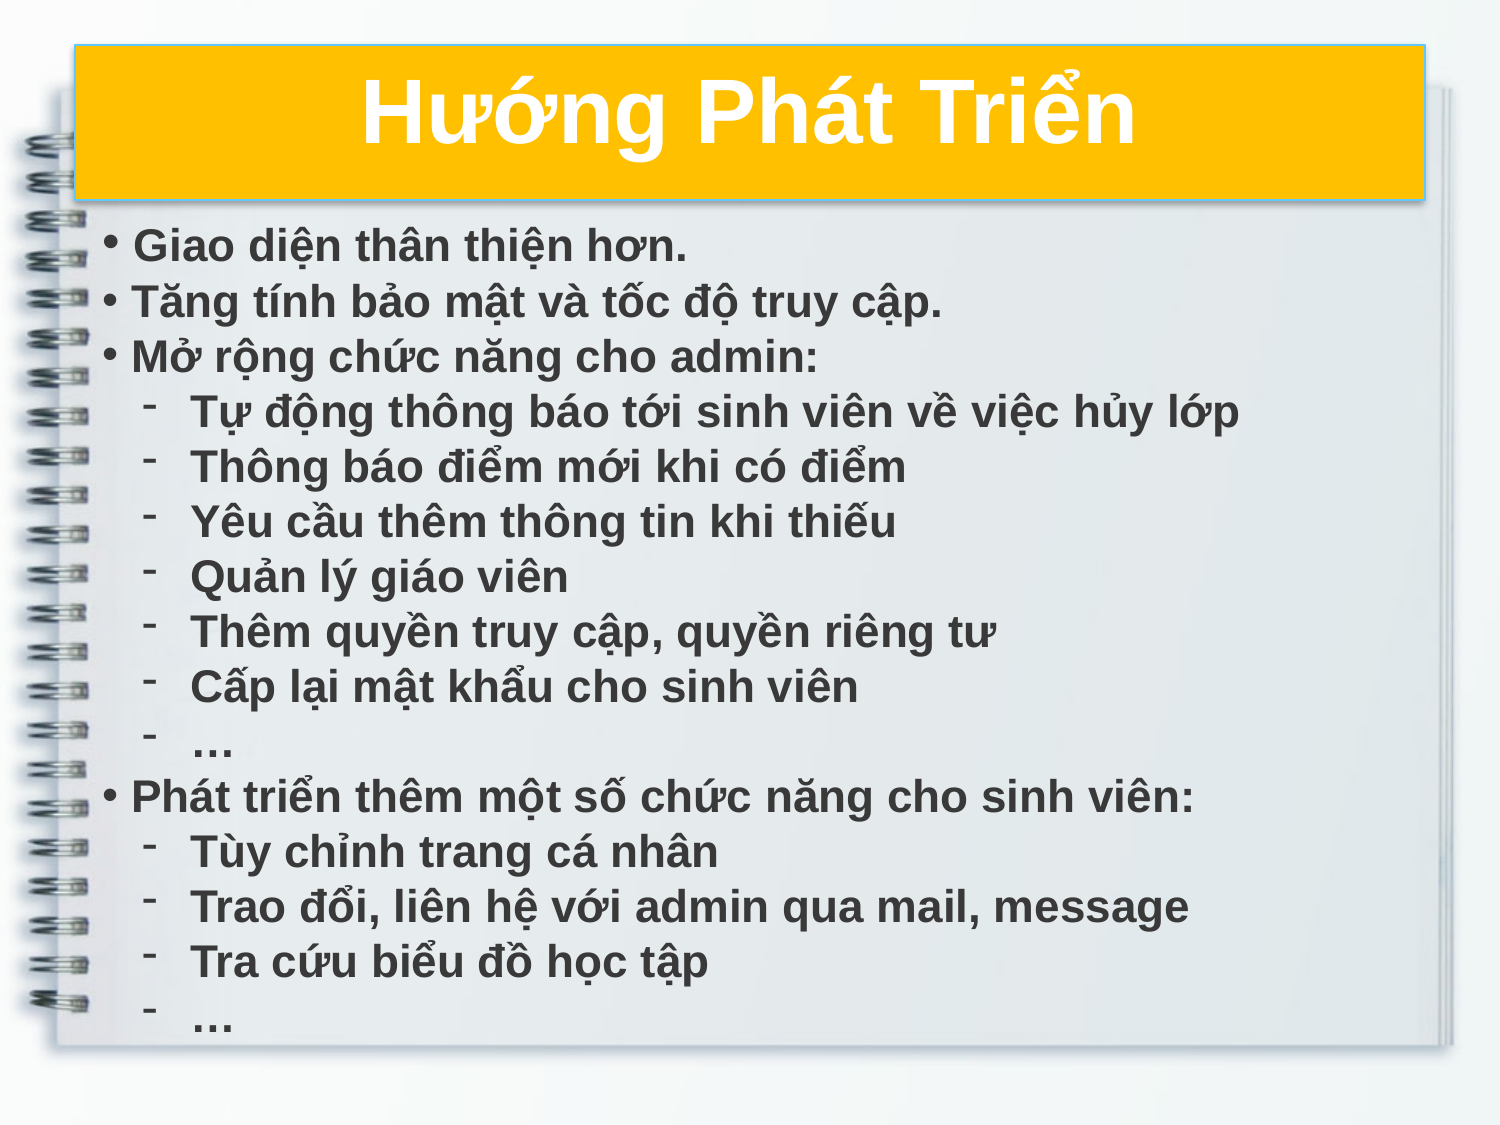

Hướng Phát Triển
 Giao diện thân thiện hơn.
 Tăng tính bảo mật và tốc độ truy cập.
 Mở rộng chức năng cho admin:
 Tự động thông báo tới sinh viên về việc hủy lớp
 Thông báo điểm mới khi có điểm
 Yêu cầu thêm thông tin khi thiếu
 Quản lý giáo viên
 Thêm quyền truy cập, quyền riêng tư
 Cấp lại mật khẩu cho sinh viên
 …
 Phát triển thêm một số chức năng cho sinh viên:
 Tùy chỉnh trang cá nhân
 Trao đổi, liên hệ với admin qua mail, message
 Tra cứu biểu đồ học tập
 …